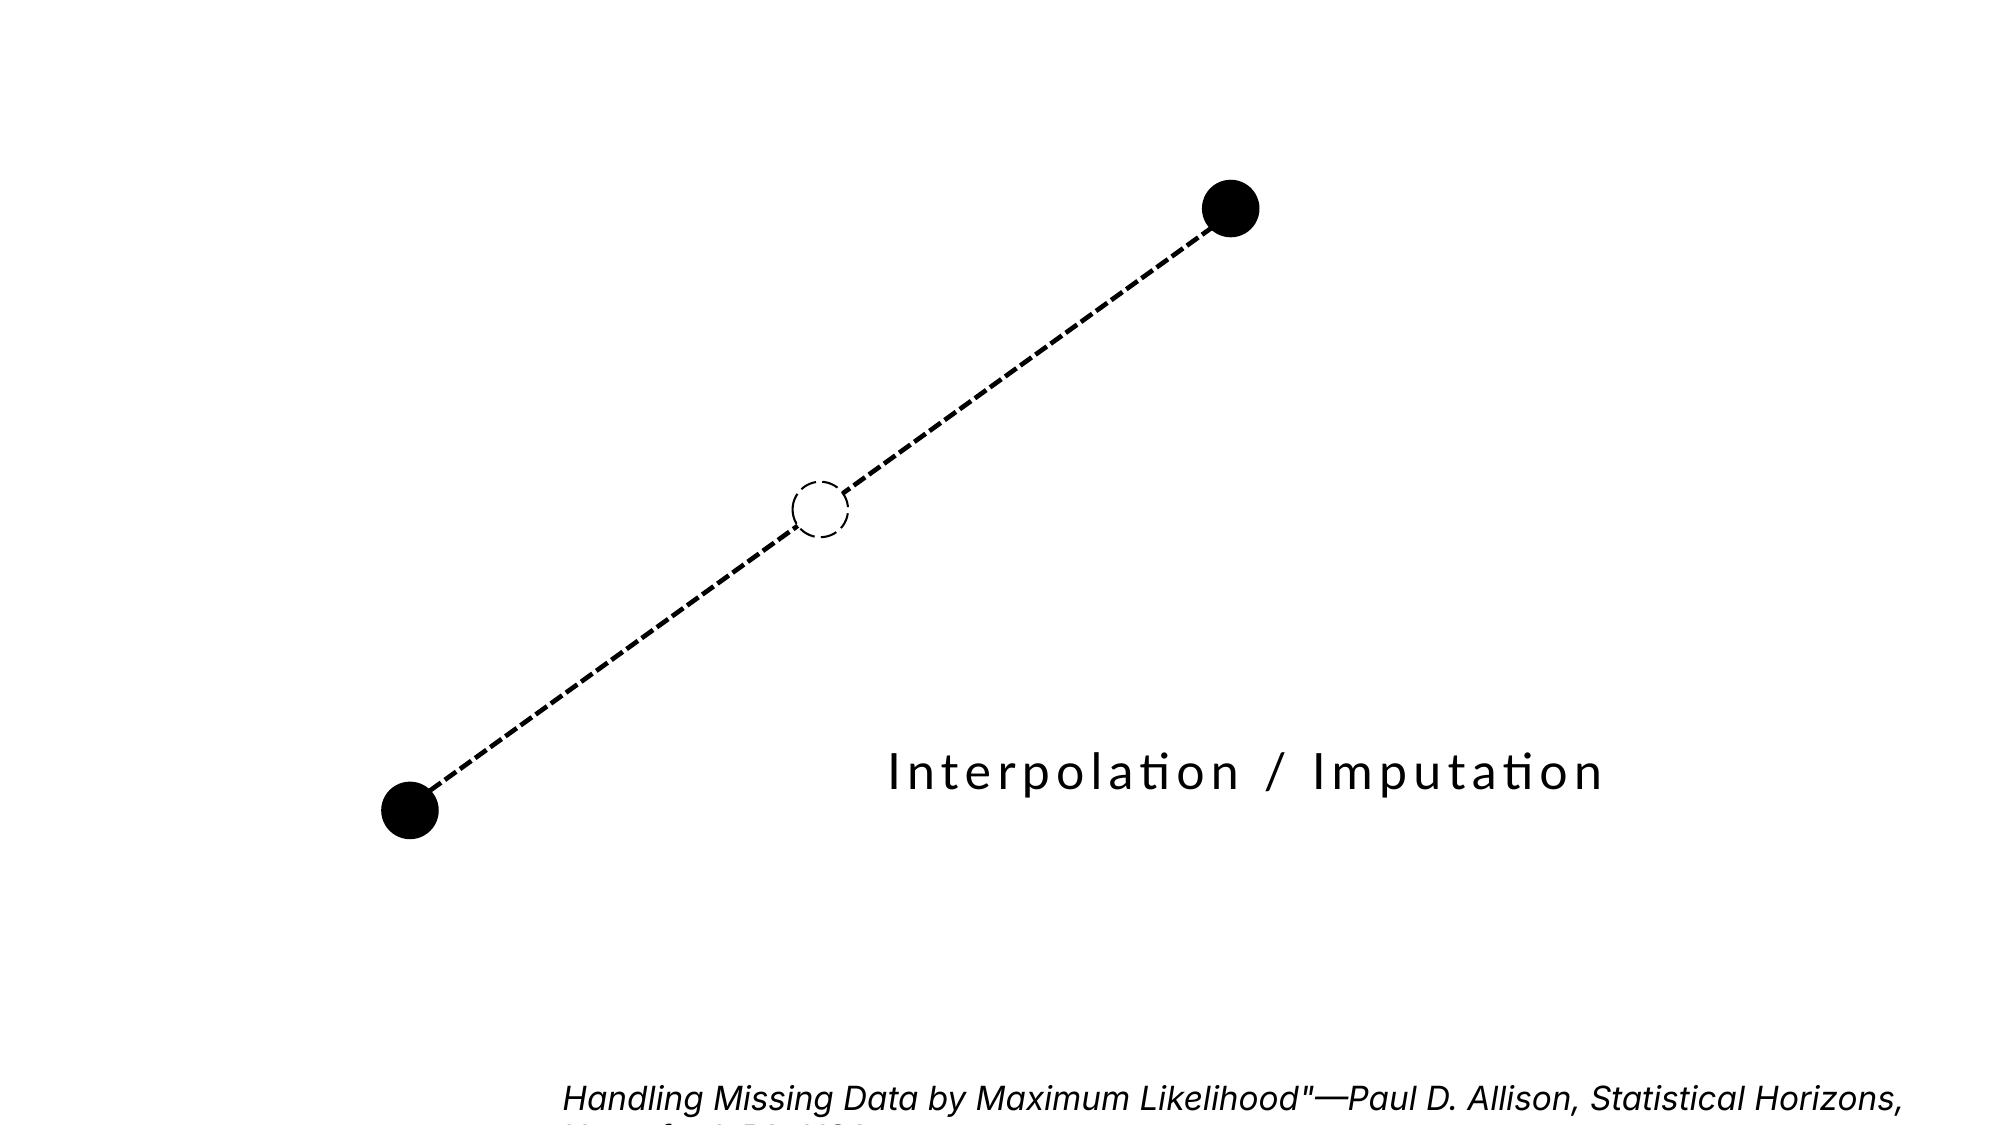

Interpolation / Imputation
Handling Missing Data by Maximum Likelihood"—Paul D. Allison, Statistical Horizons, Haverford, PA, USA